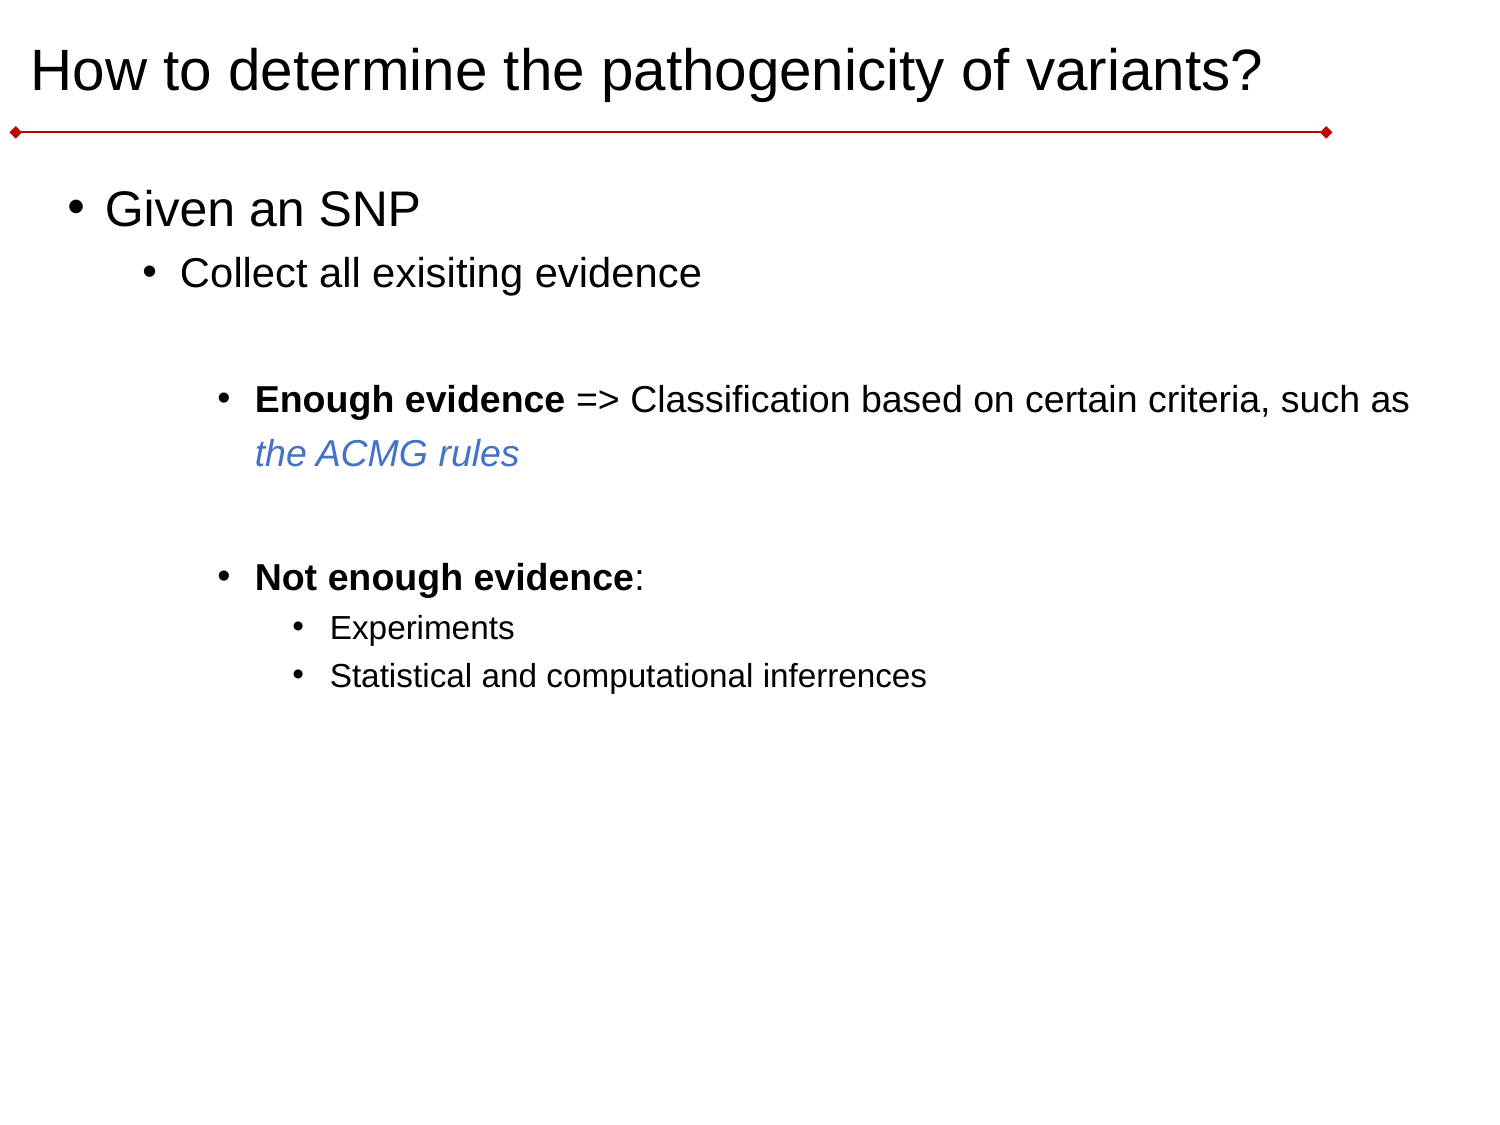

# How to determine the pathogenicity of variants?
Given an SNP
Collect all exisiting evidence

Enough evidence => Classification based on certain criteria, such as the ACMG rules

Not enough evidence:
Experiments
Statistical and computational inferrences